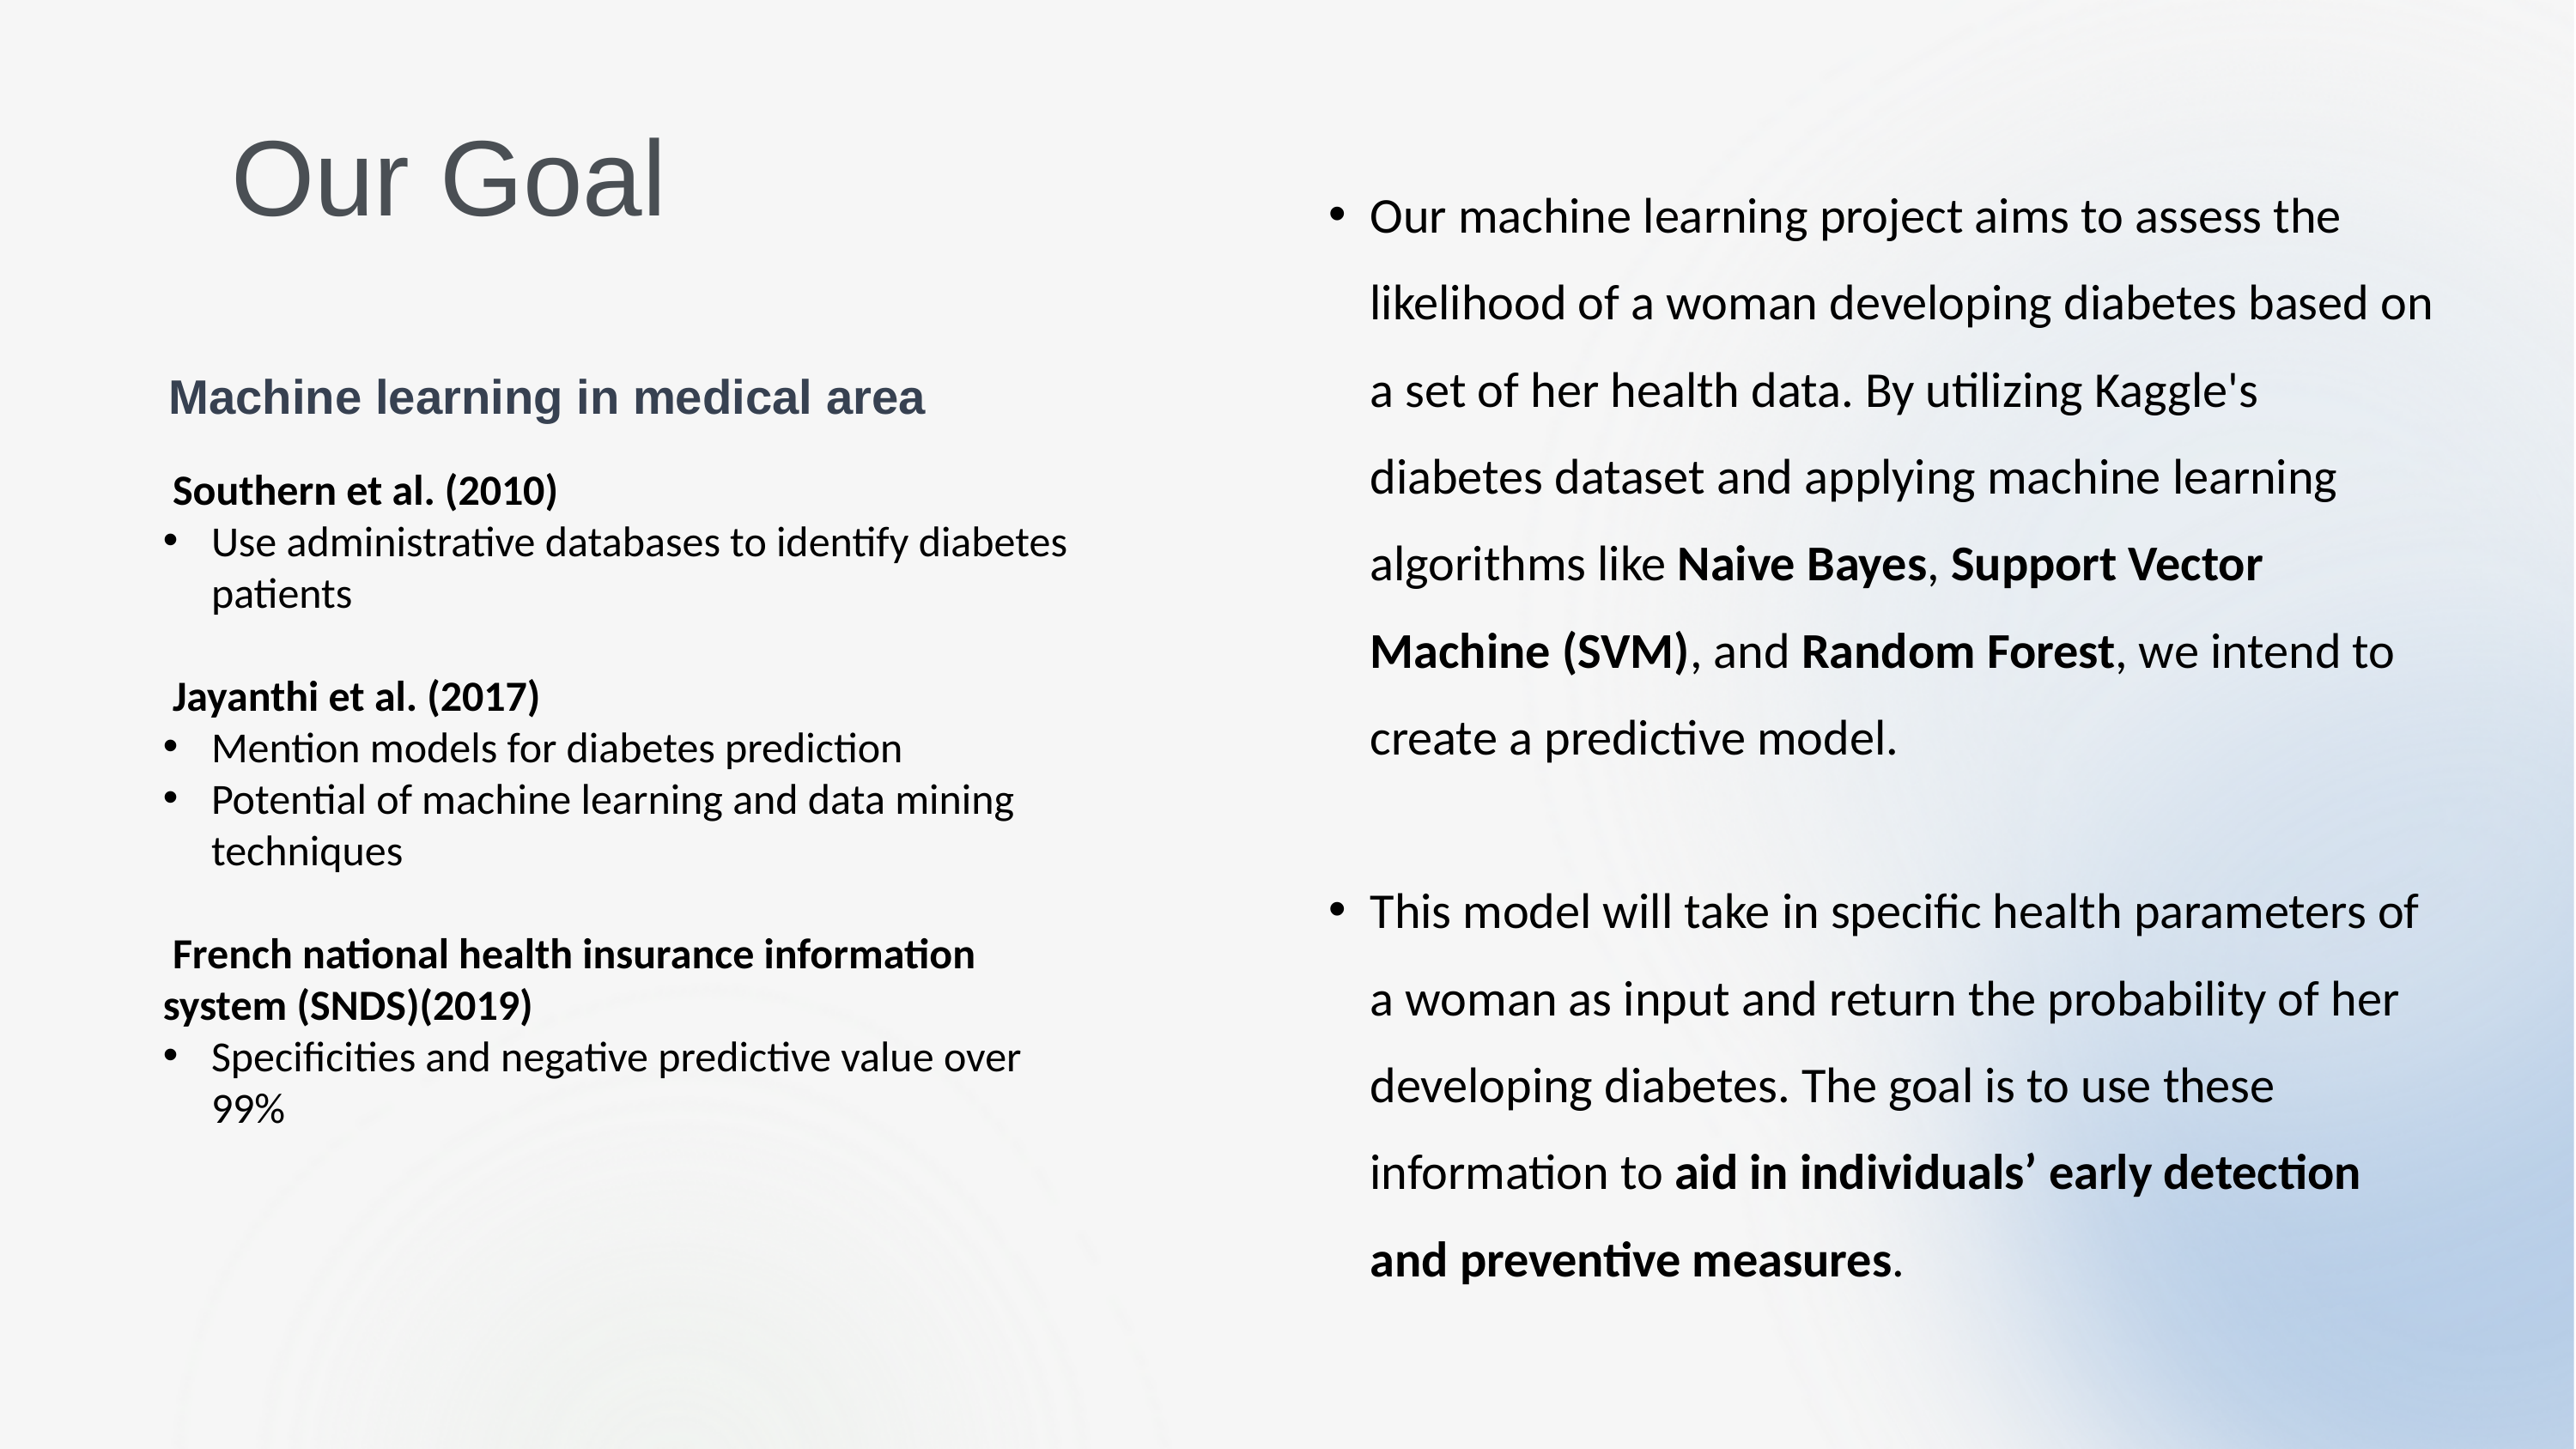

Our Goal
Our machine learning project aims to assess the likelihood of a woman developing diabetes based on a set of her health data. By utilizing Kaggle's diabetes dataset and applying machine learning algorithms like Naive Bayes, Support Vector Machine (SVM), and Random Forest, we intend to create a predictive model.

This model will take in specific health parameters of a woman as input and return the probability of her developing diabetes. The goal is to use these information to aid in individuals’ early detection and preventive measures.
Machine learning in medical area
 Southern et al. (2010)
Use administrative databases to identify diabetes patients

 Jayanthi et al. (2017)
Mention models for diabetes prediction
Potential of machine learning and data mining techniques

 French national health insurance information system (SNDS)(2019)
Specificities and negative predictive value over 99%